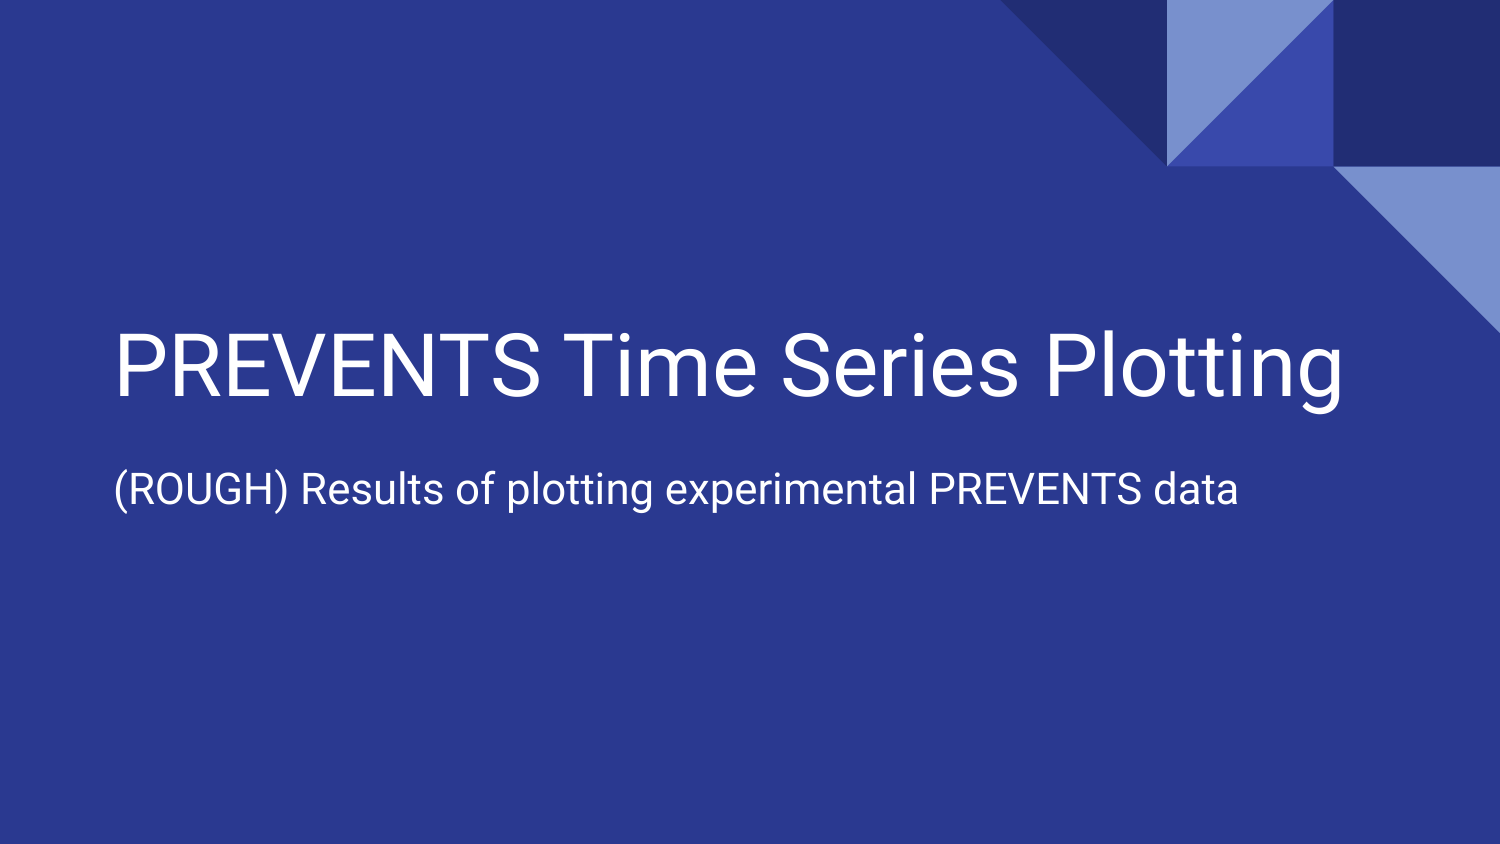

# PREVENTS Time Series Plotting
(ROUGH) Results of plotting experimental PREVENTS data